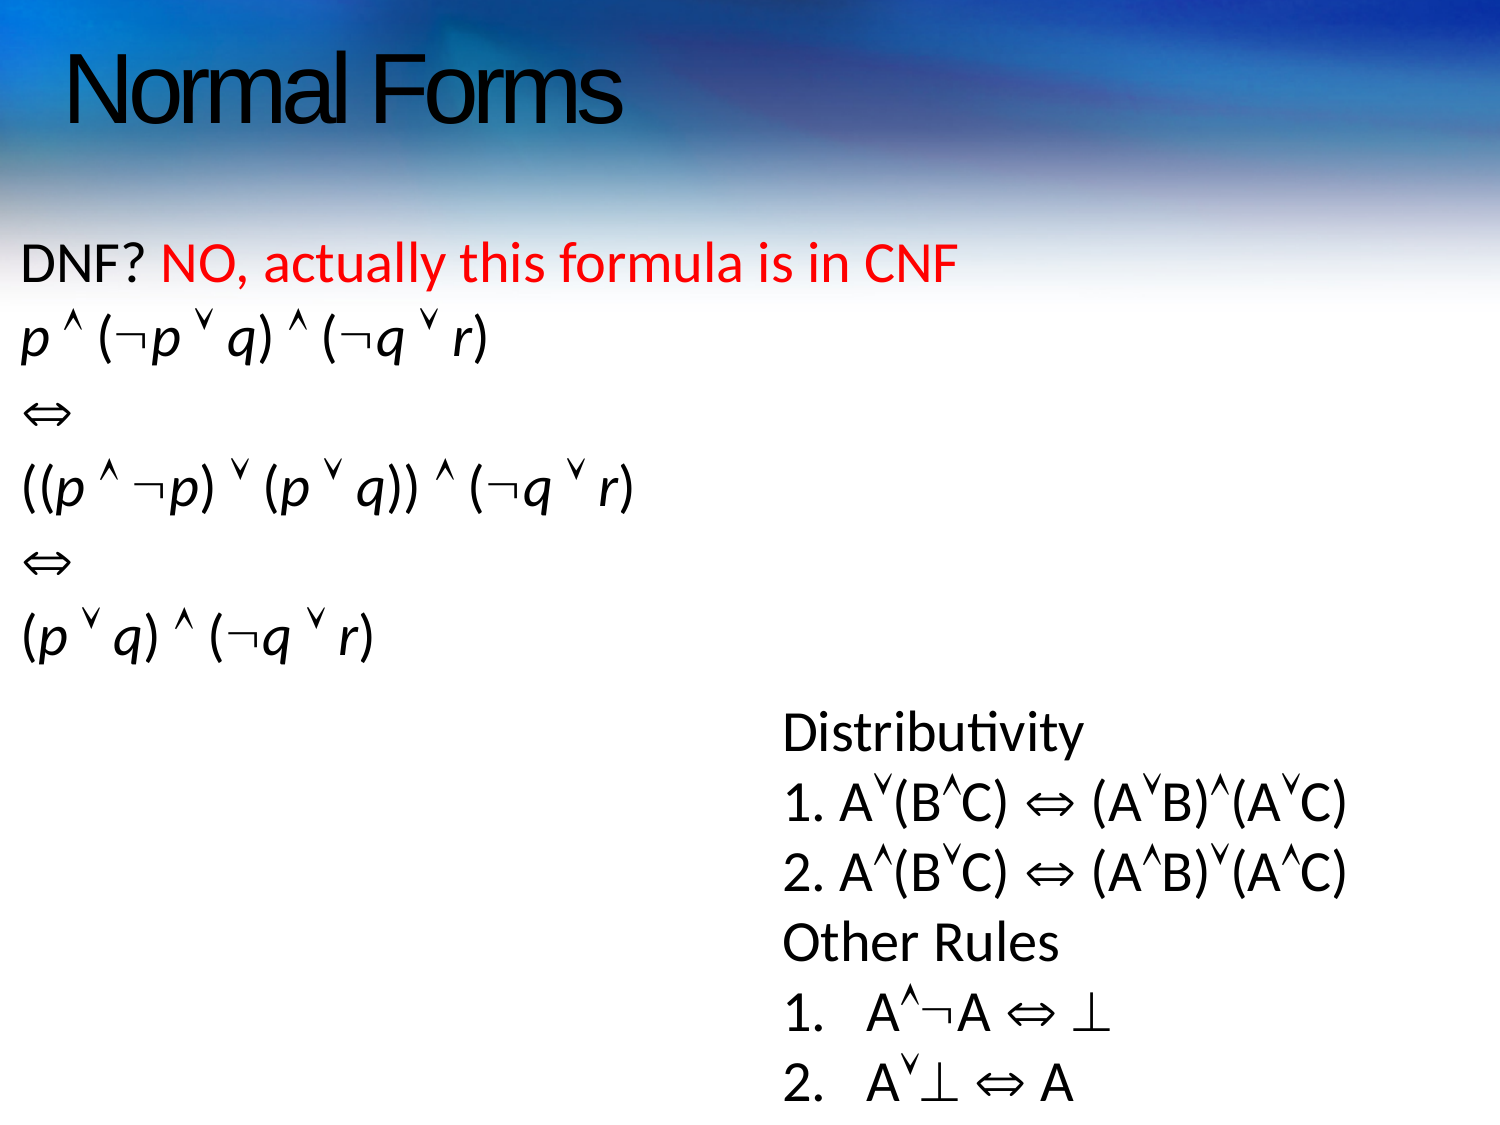

# Normal Forms
DNF? NO, actually this formula is in CNF
p ∧ (¬p ∨ q) ∧ (¬q ∨ r)
⇔
((p ∧ ¬p) ∨ (p ∨ q)) ∧ (¬q ∨ r)
⇔
(p ∨ q) ∧ (¬q ∨ r)
Distributivity
1. A∨(B∧C) ⇔ (A∨B)∧(A∨C)
2. A∧(B∨C) ⇔ (A∧B)∨(A∧C)
Other Rules
A∧¬A ⇔ ⊥
A∨⊥ ⇔ A